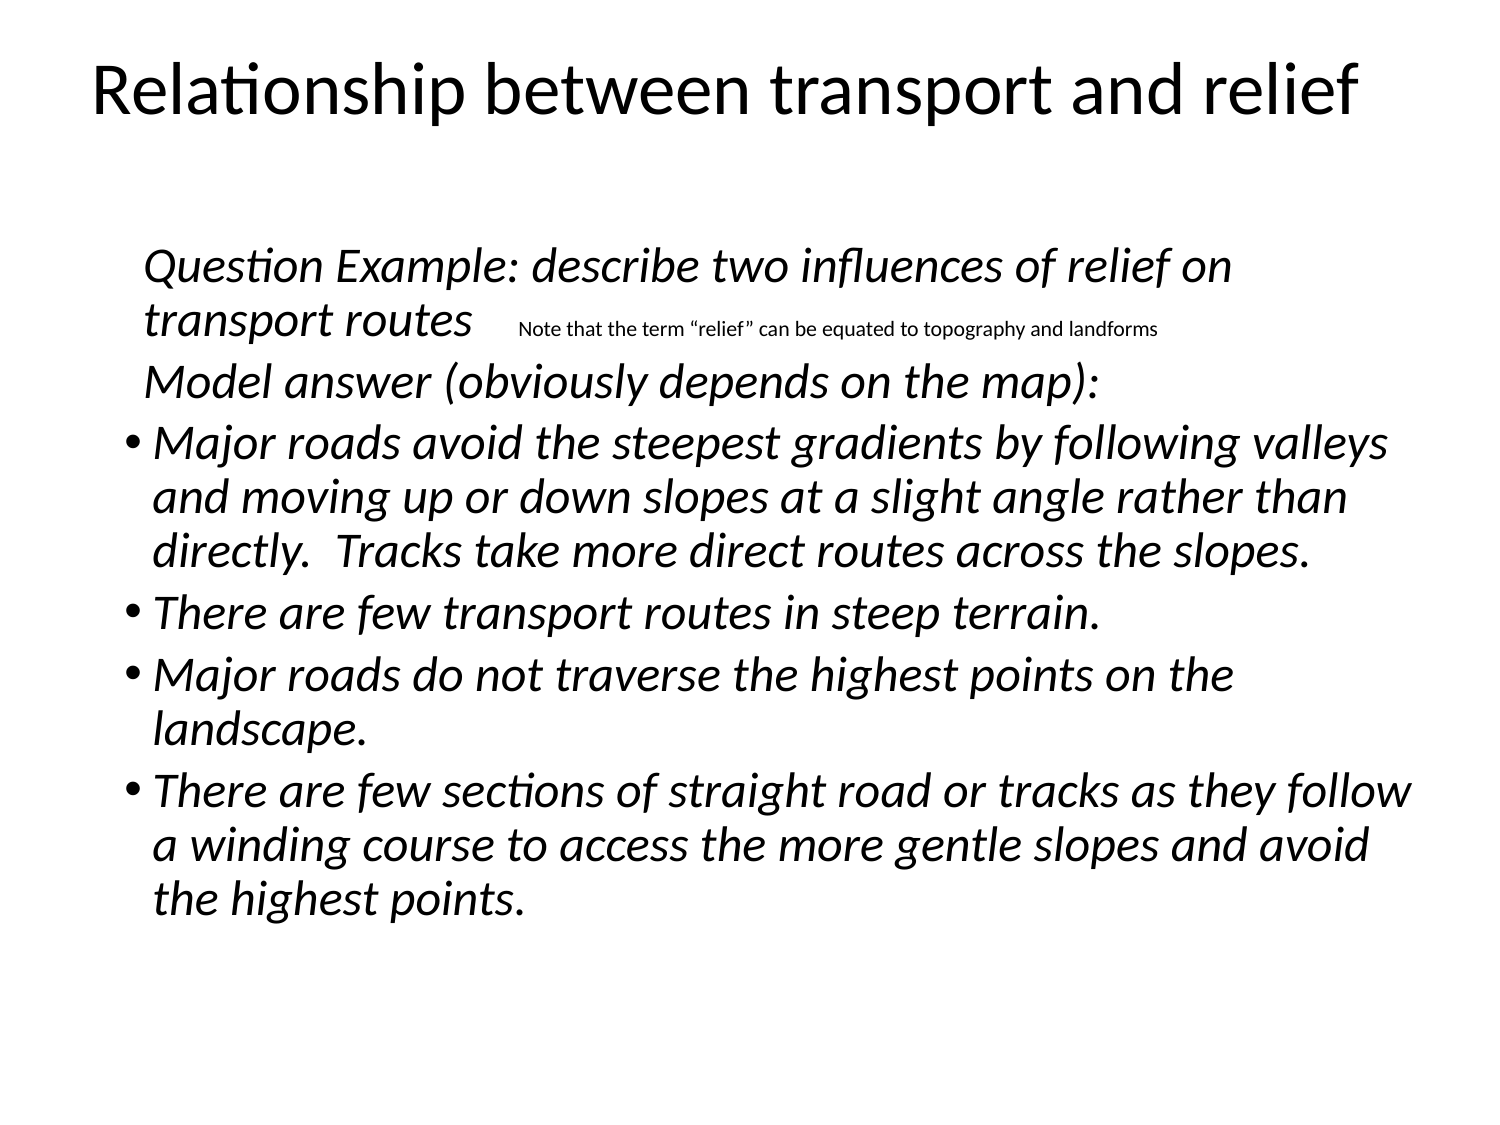

# Relationship between transport and relief
Question Example: describe two influences of relief on transport routes    Note that the term “relief” can be equated to topography and landforms
Model answer (obviously depends on the map):
Major roads avoid the steepest gradients by following valleys and moving up or down slopes at a slight angle rather than directly.  Tracks take more direct routes across the slopes.
There are few transport routes in steep terrain.
Major roads do not traverse the highest points on the landscape.
There are few sections of straight road or tracks as they follow a winding course to access the more gentle slopes and avoid the highest points.